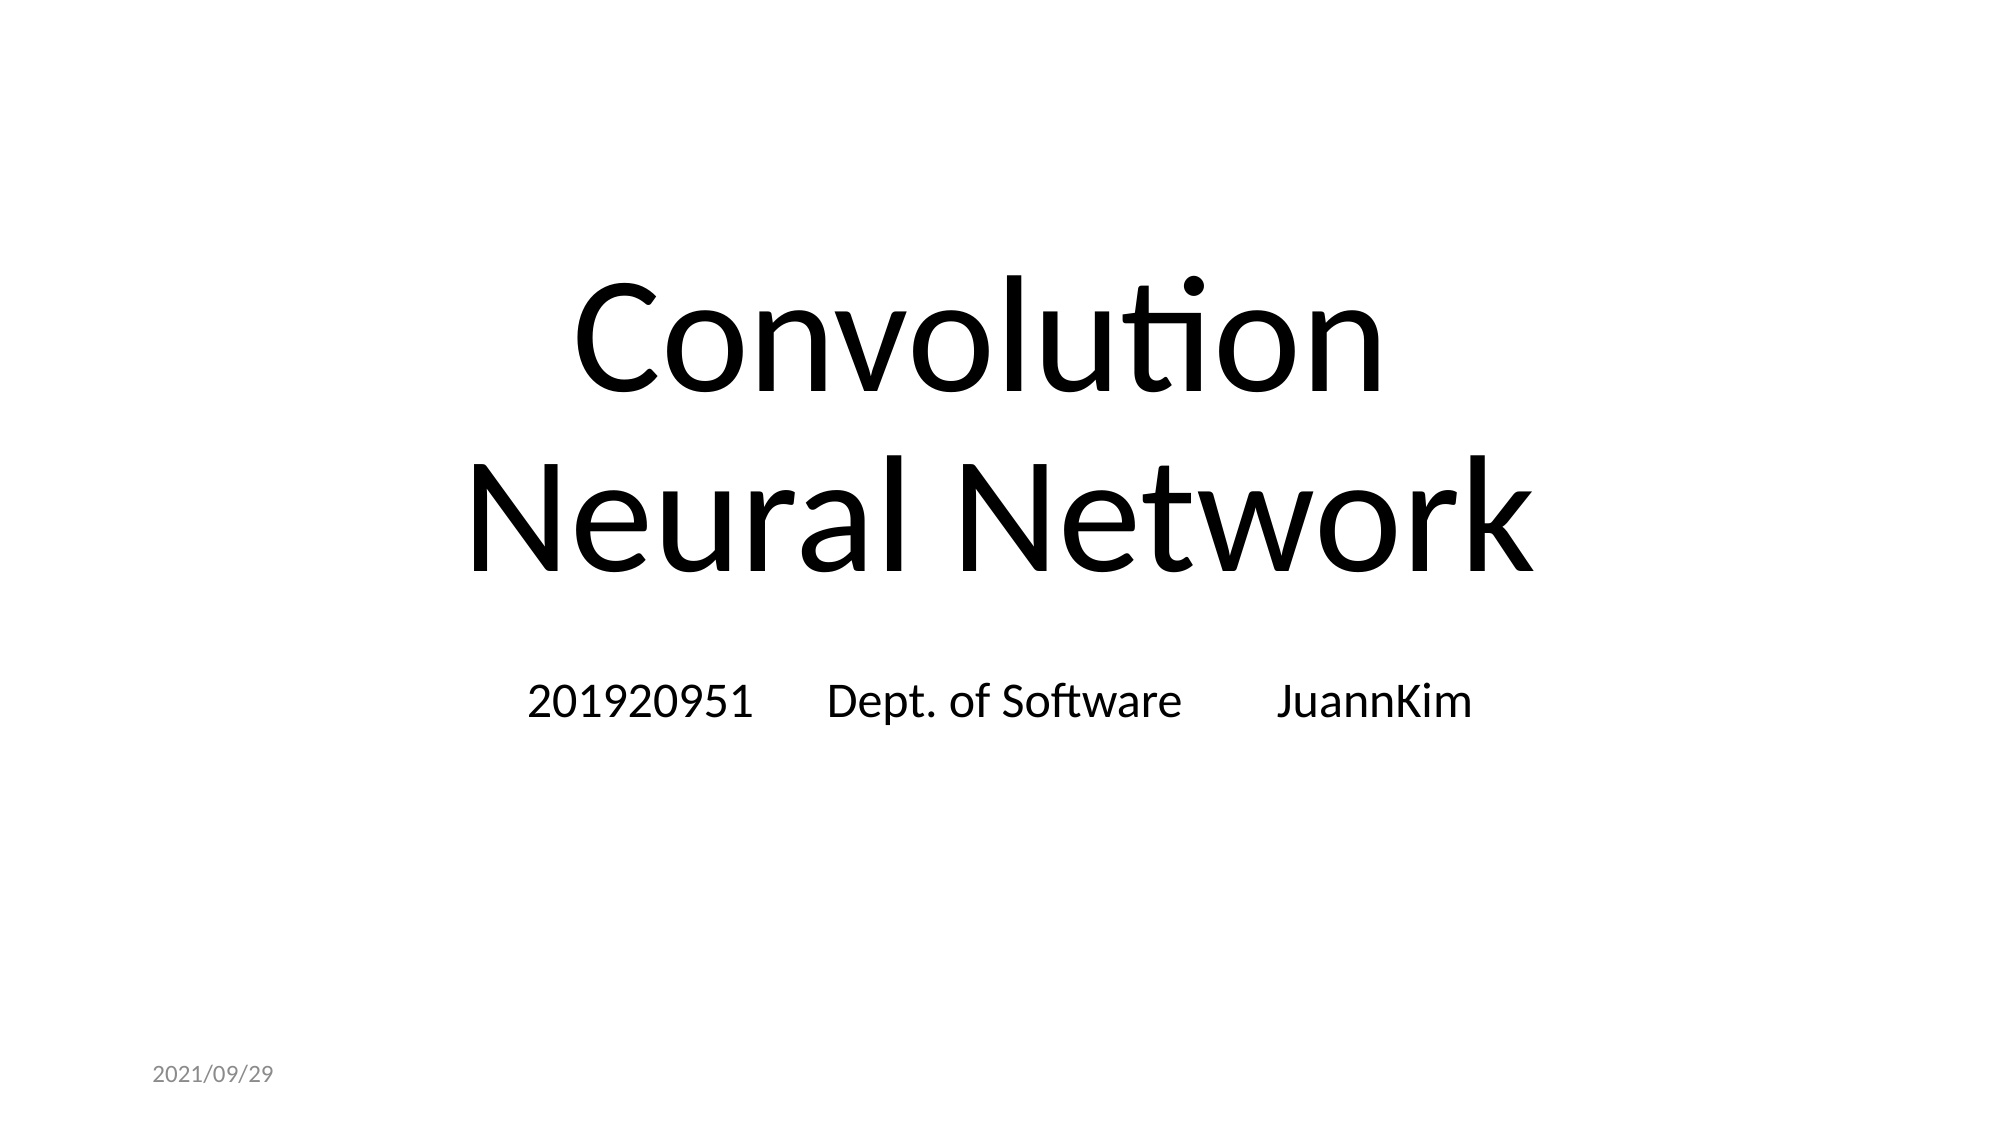

# Convolution Neural Network
201920951	Dept. of Software	JuannKim
2021/09/29